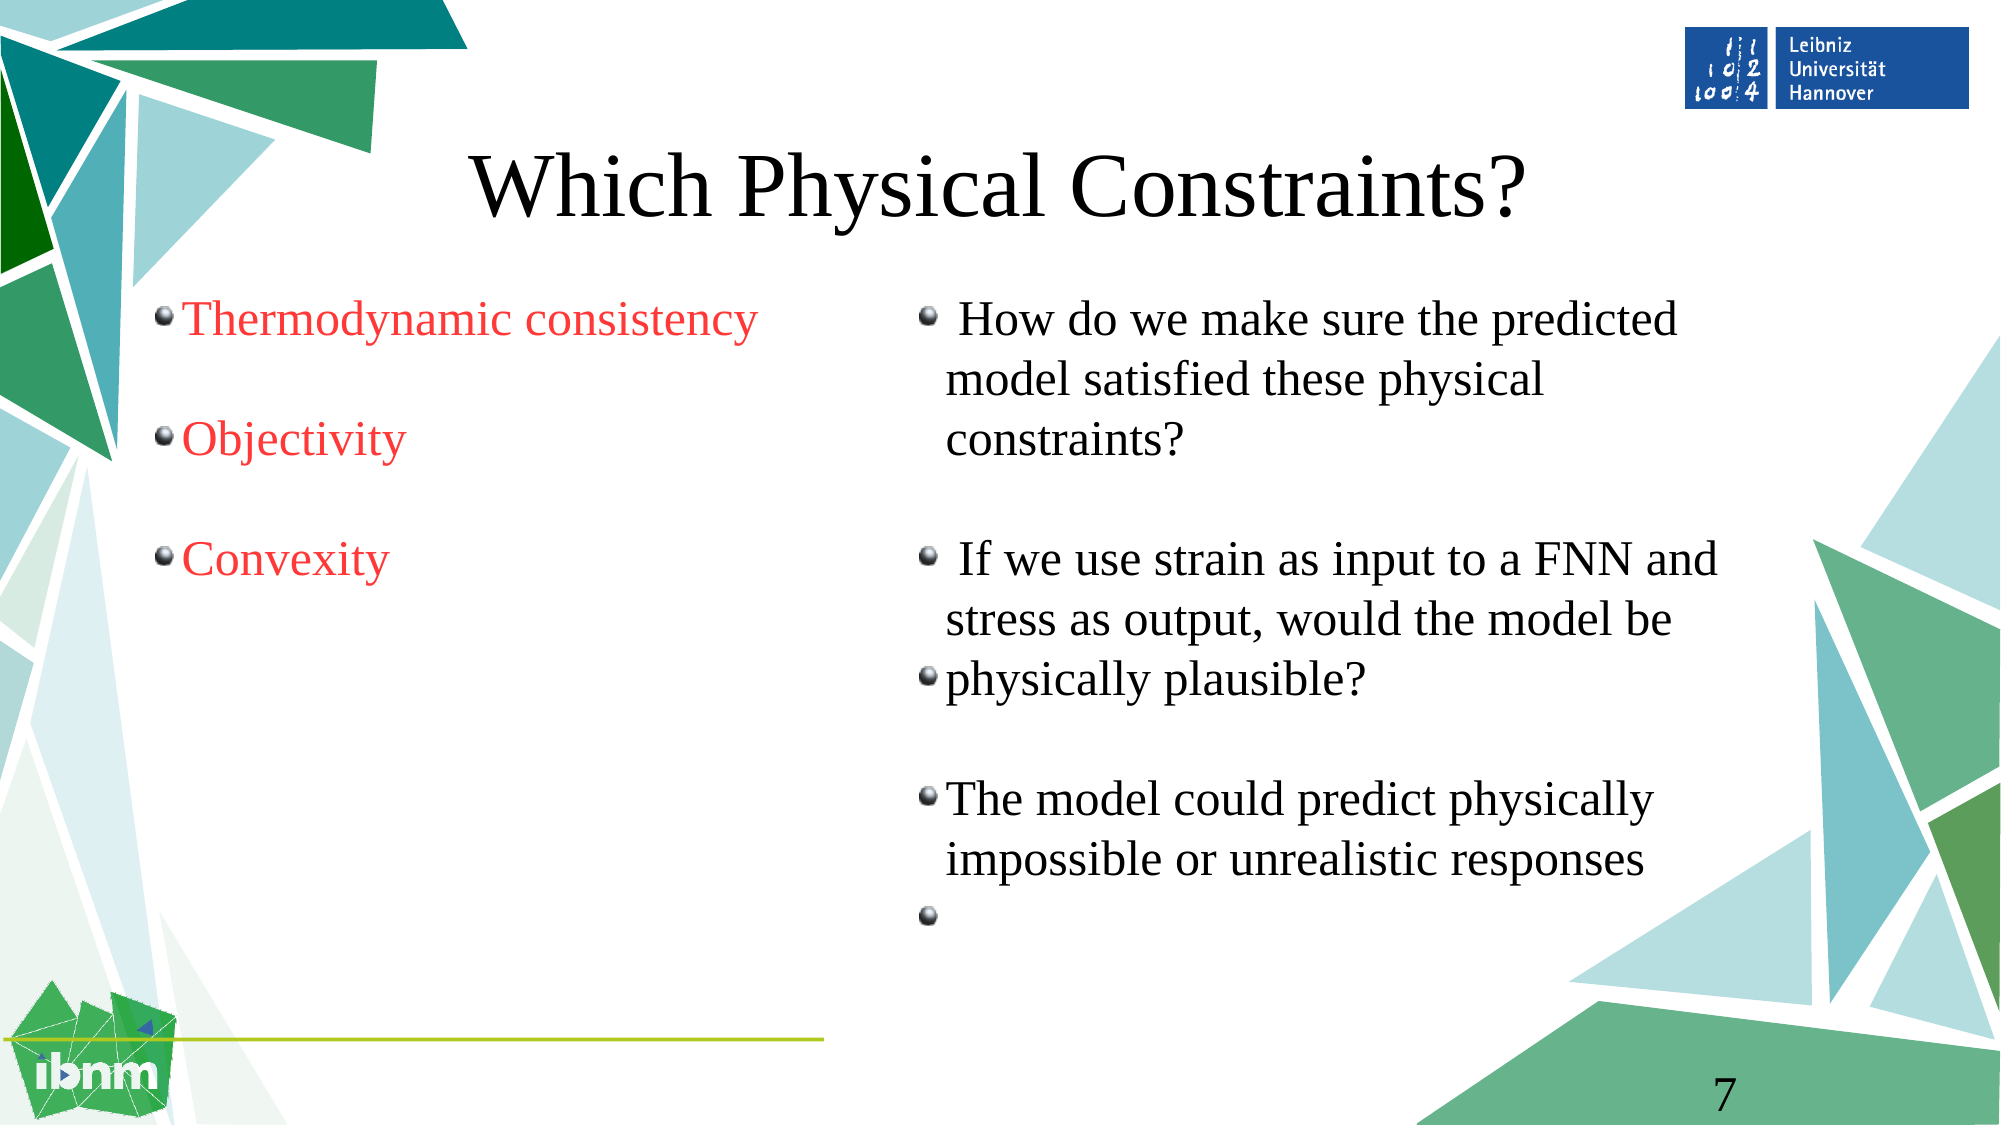

Which Physical Constraints?
Thermodynamic consistency
Objectivity

Convexity
 How do we make sure the predicted model satisfied these physical constraints?
 If we use strain as input to a FNN and stress as output, would the model be
physically plausible?

The model could predict physically impossible or unrealistic responses